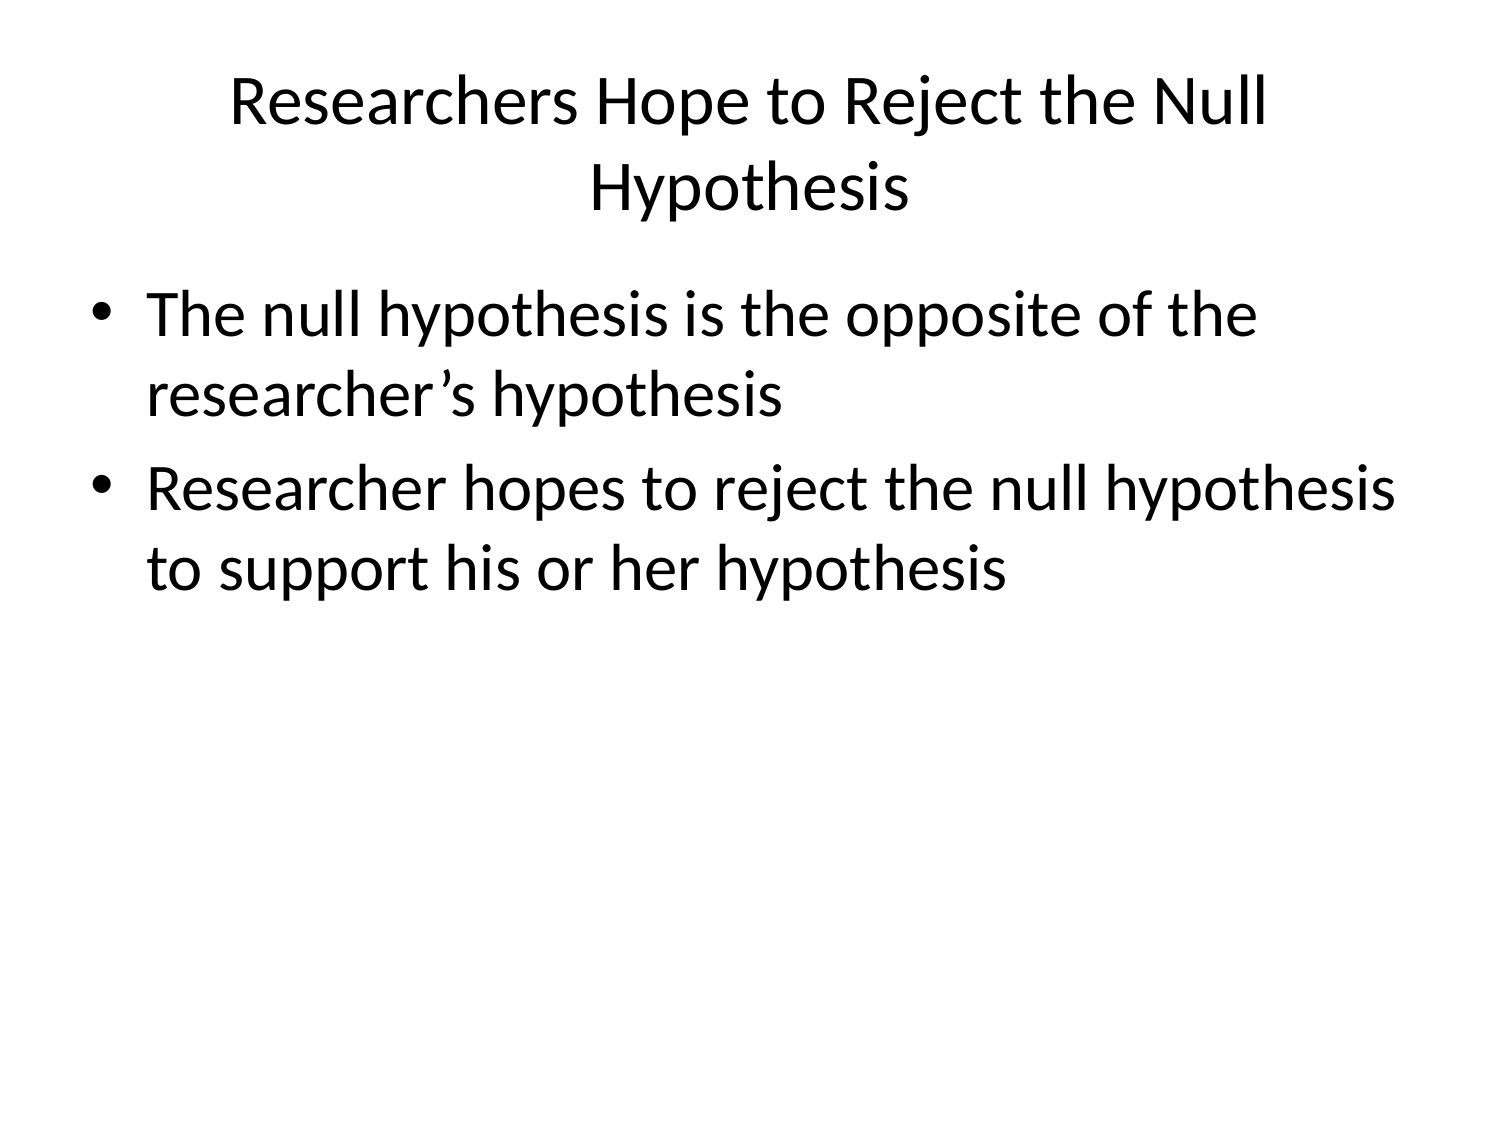

# Researchers Hope to Reject the Null Hypothesis
The null hypothesis is the opposite of the researcher’s hypothesis
Researcher hopes to reject the null hypothesis to support his or her hypothesis